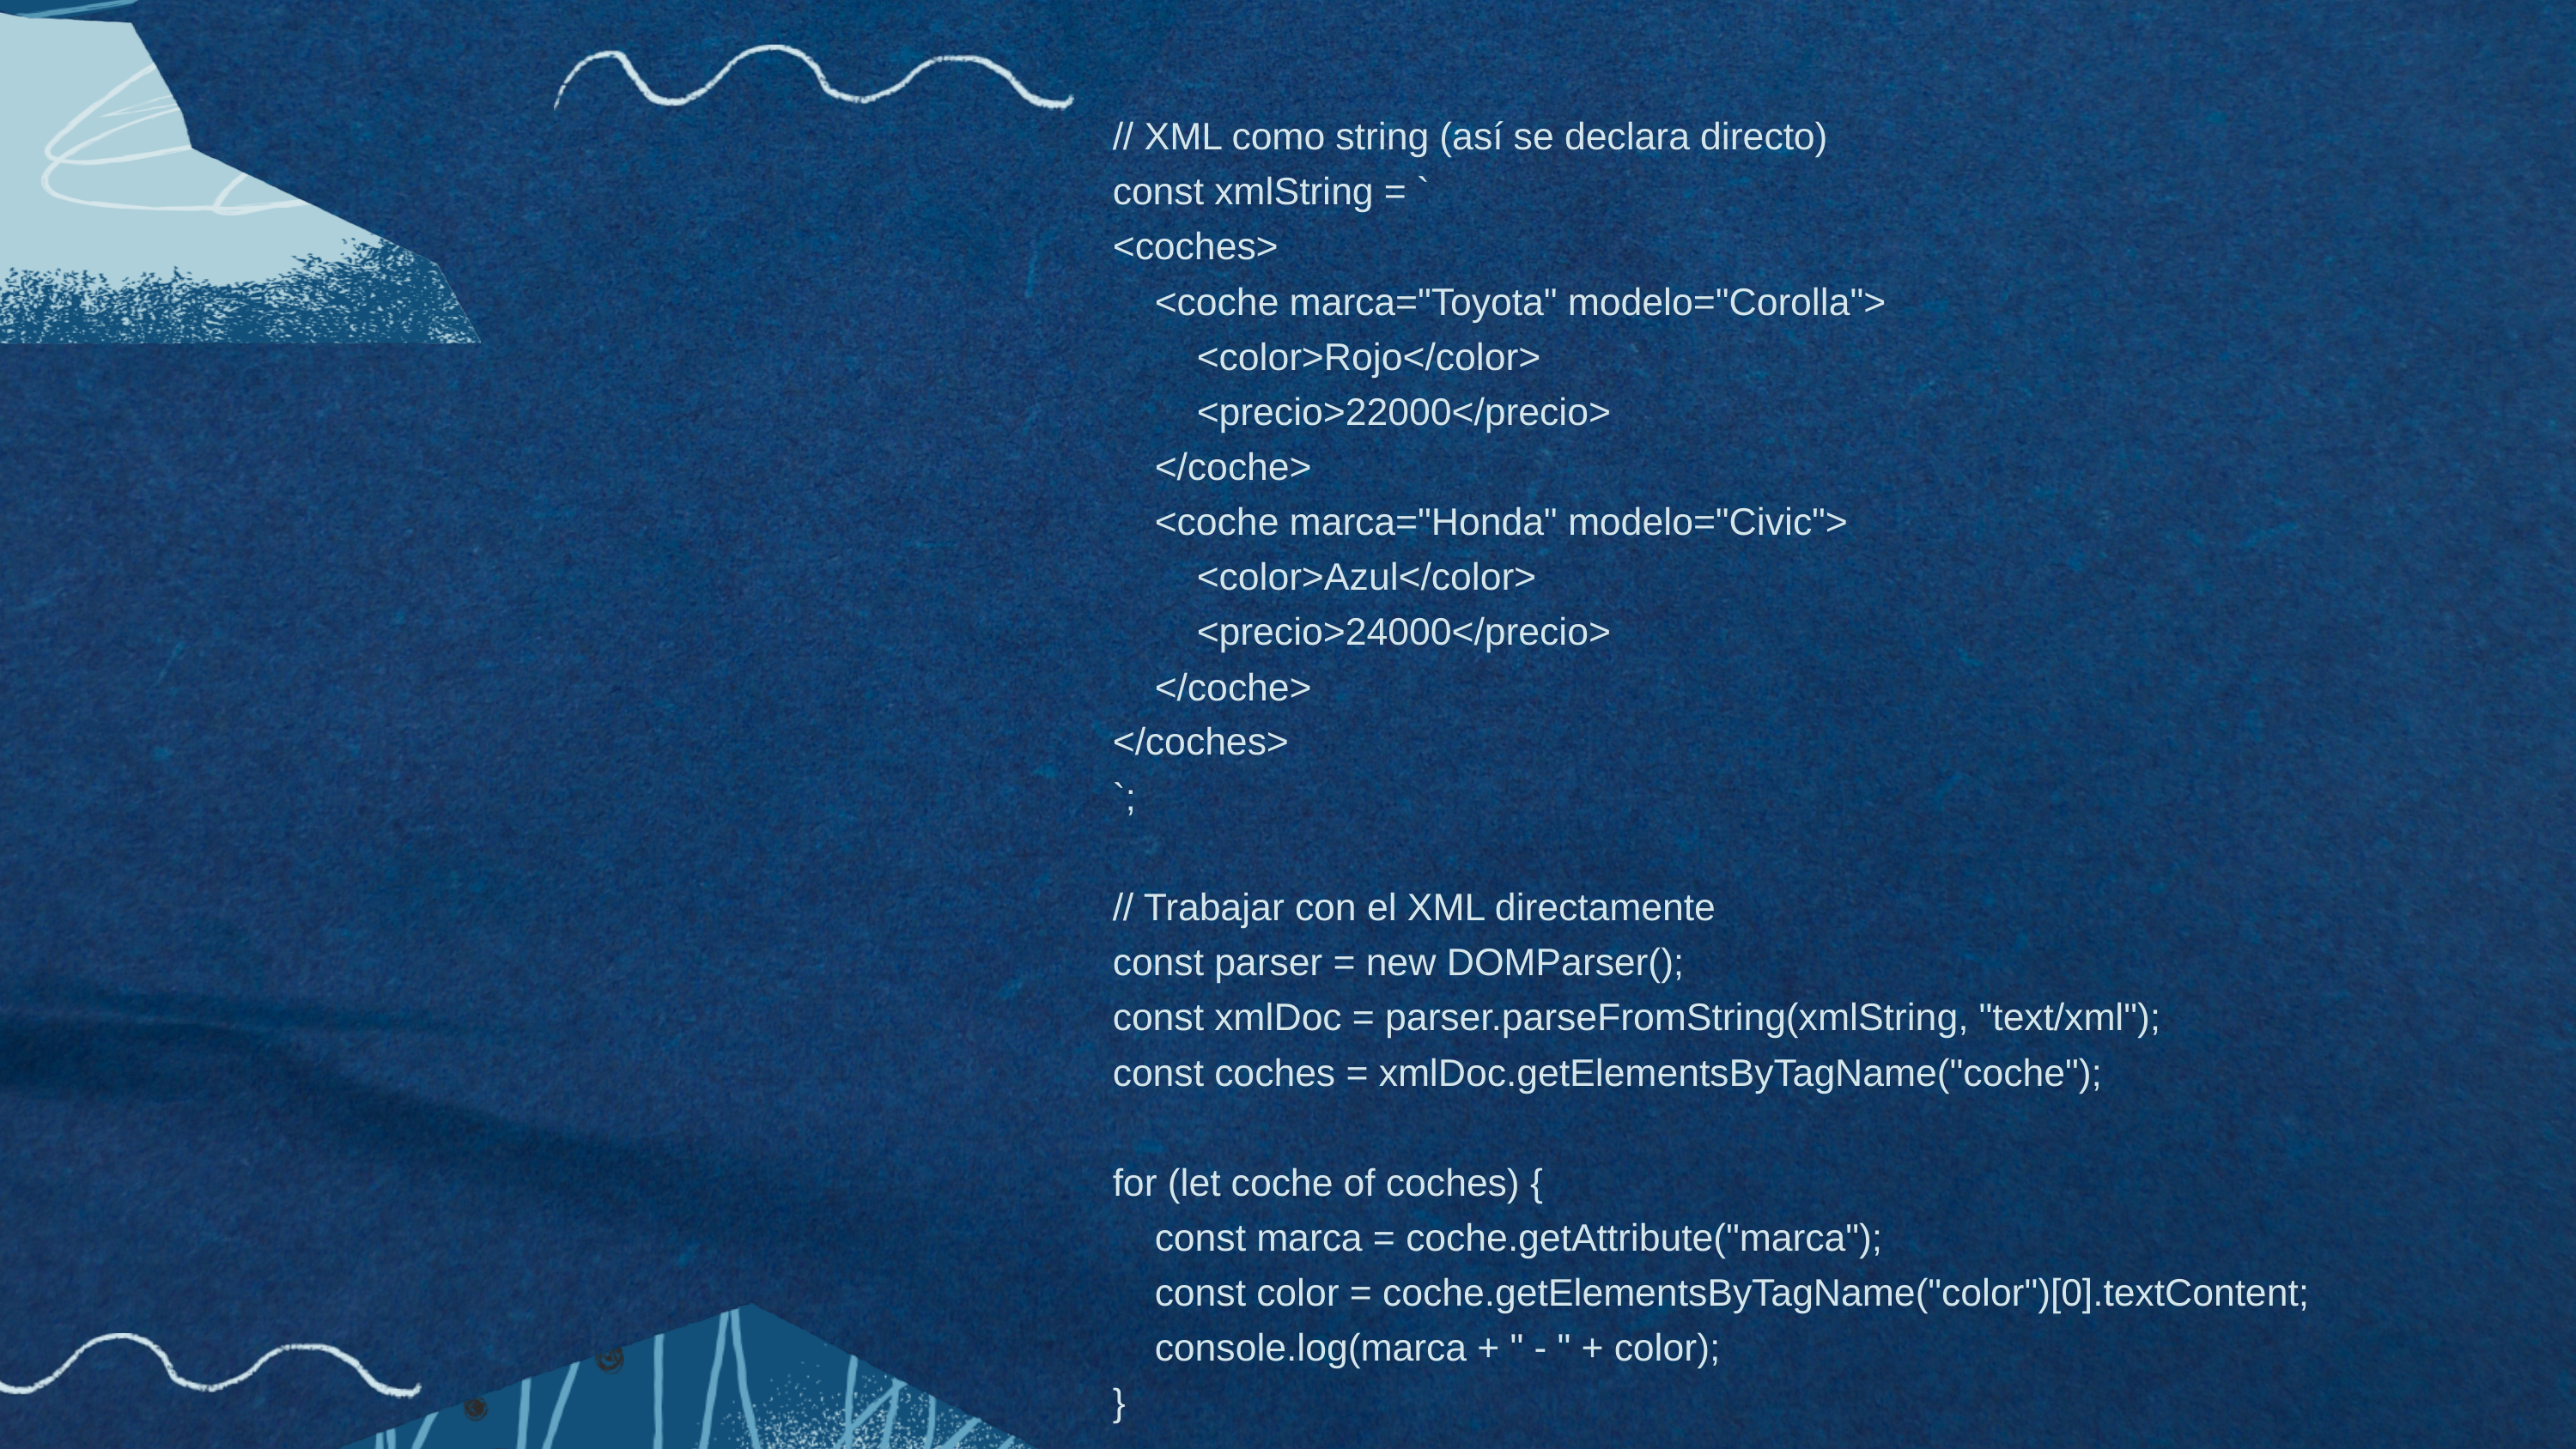

// XML como string (así se declara directo)
const xmlString = `
<coches>
    <coche marca="Toyota" modelo="Corolla">
        <color>Rojo</color>
        <precio>22000</precio>
    </coche>
    <coche marca="Honda" modelo="Civic">
        <color>Azul</color>
        <precio>24000</precio>
    </coche>
</coches>
`;

// Trabajar con el XML directamente
const parser = new DOMParser();
const xmlDoc = parser.parseFromString(xmlString, "text/xml");
const coches = xmlDoc.getElementsByTagName("coche");

for (let coche of coches) {
    const marca = coche.getAttribute("marca");
    const color = coche.getElementsByTagName("color")[0].textContent;
    console.log(marca + " - " + color);
}